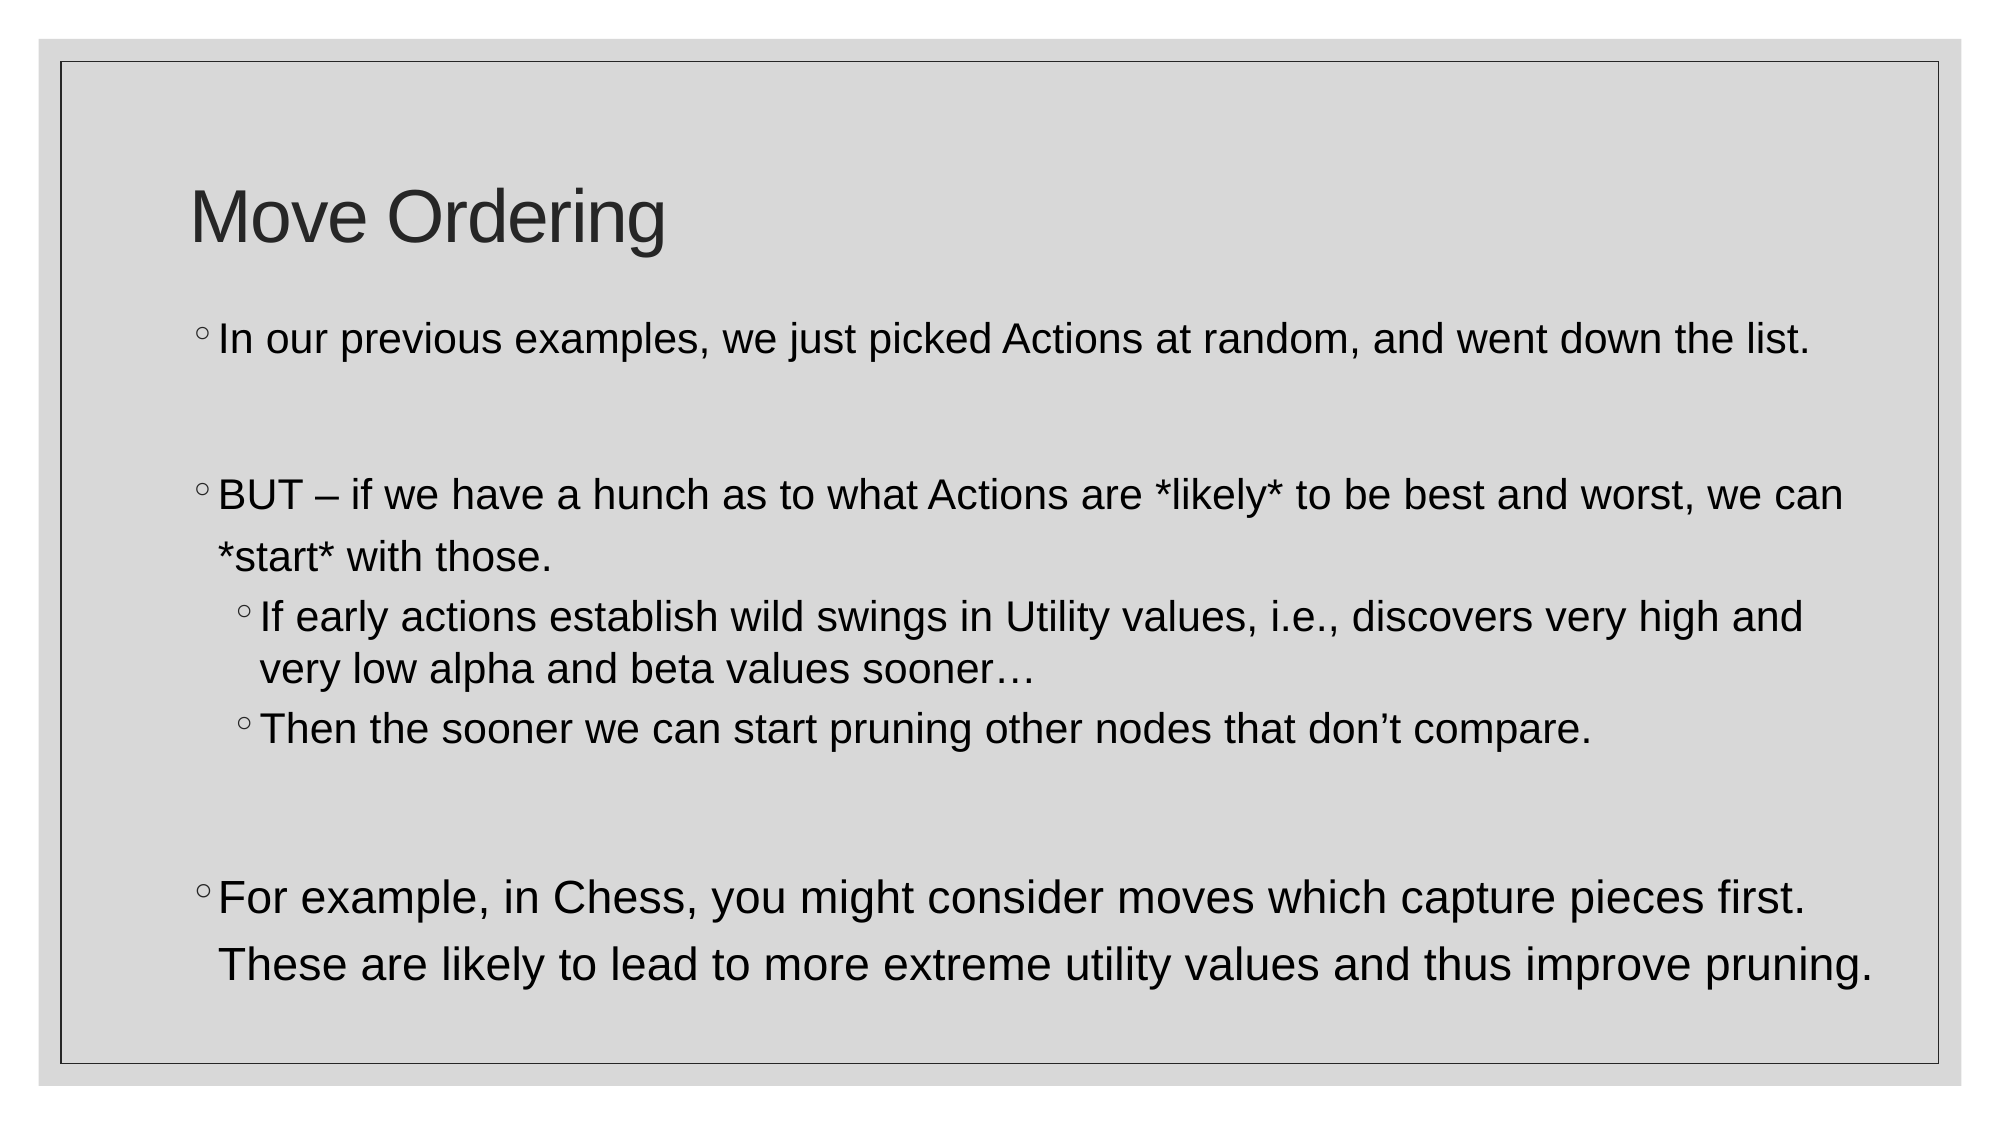

# Move Ordering
In our previous examples, we just picked Actions at random, and went down the list.

BUT – if we have a hunch as to what Actions are *likely* to be best and worst, we can *start* with those.
If early actions establish wild swings in Utility values, i.e., discovers very high and very low alpha and beta values sooner…
Then the sooner we can start pruning other nodes that don’t compare.

For example, in Chess, you might consider moves which capture pieces first. These are likely to lead to more extreme utility values and thus improve pruning.